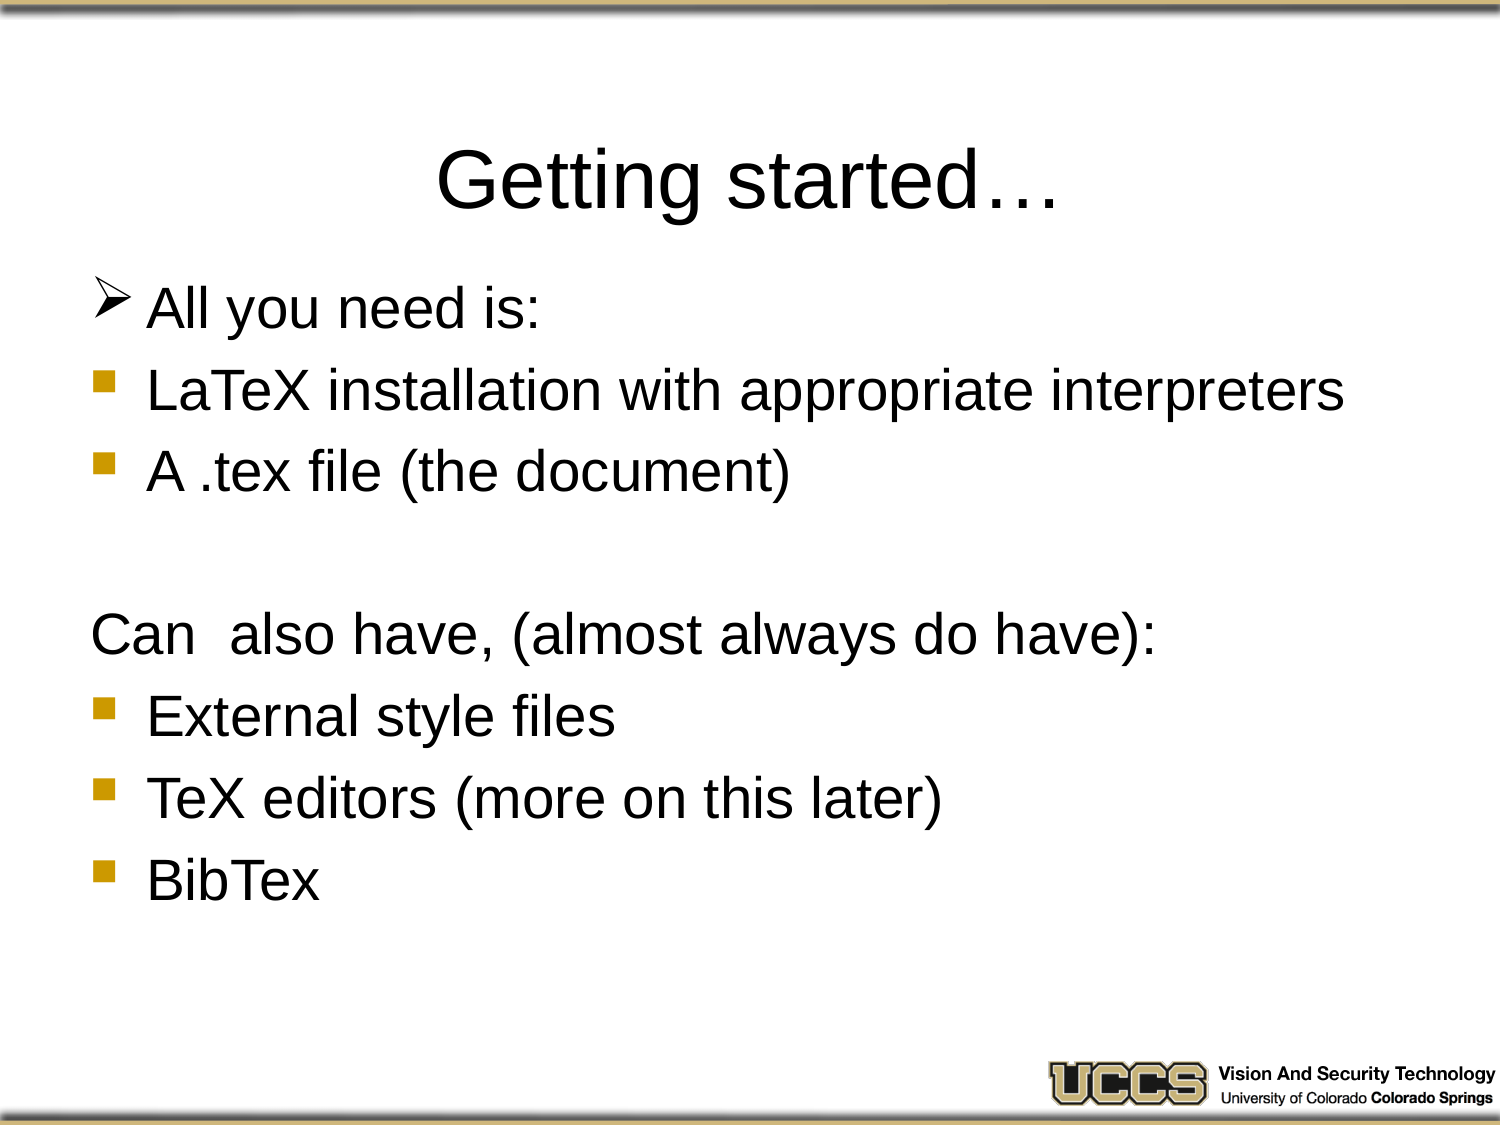

# Getting started…
All you need is:
LaTeX installation with appropriate interpreters
A .tex file (the document)

Can  also have, (almost always do have):
External style files
TeX editors (more on this later)
BibTex
11
CS 173 Fall 2009